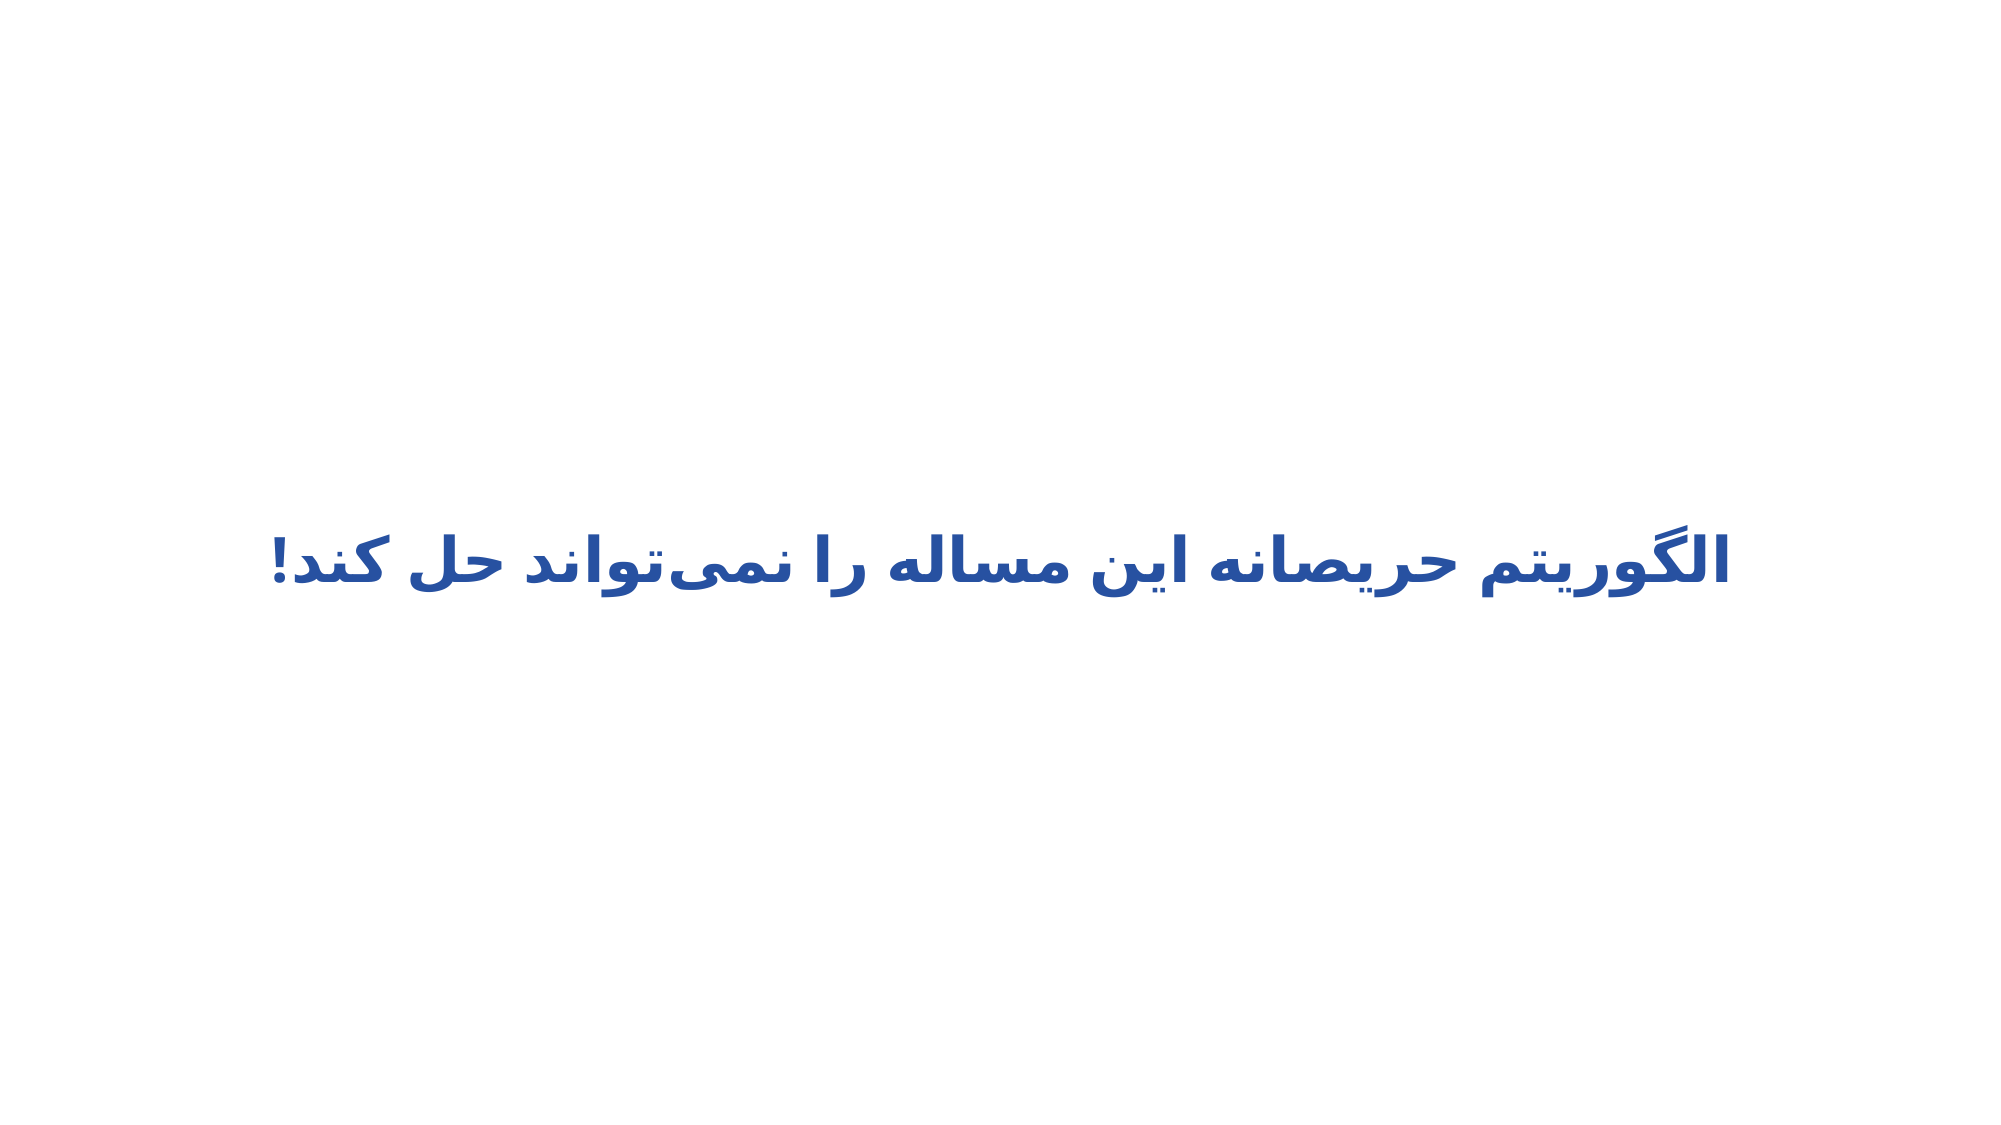

الگوریتم حریصانه این مساله را نمی‌تواند حل کند!